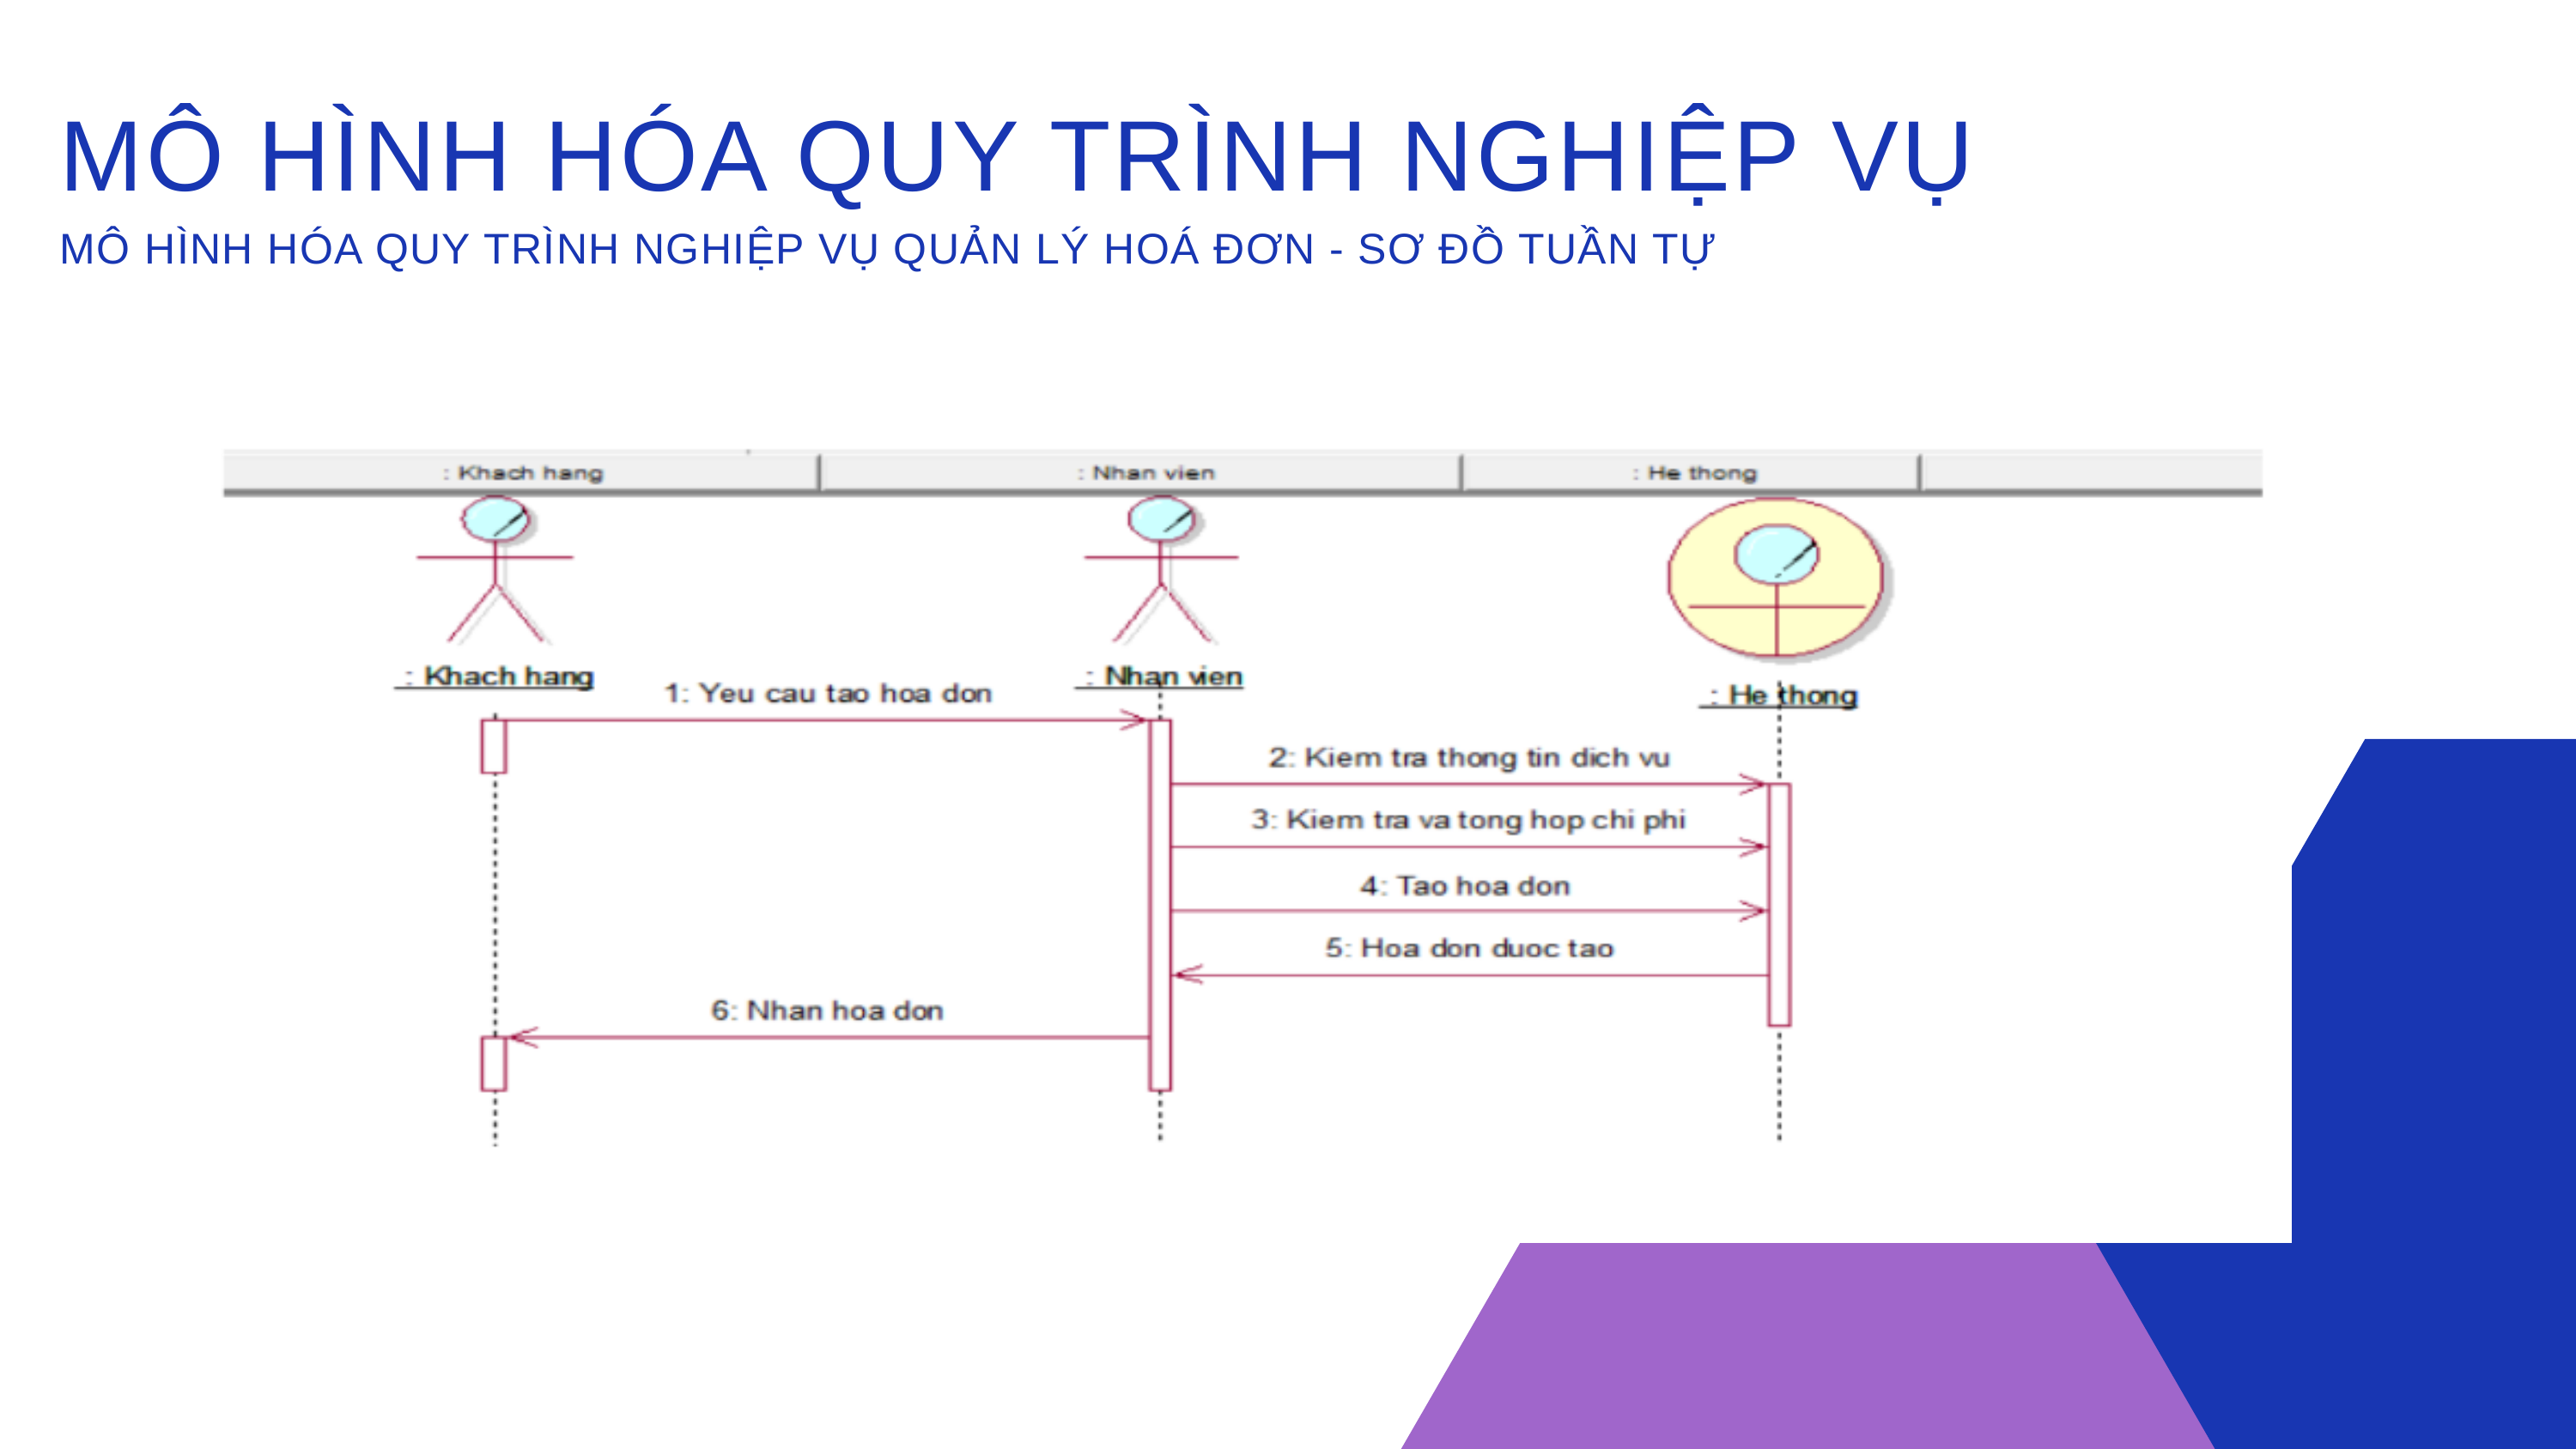

MÔ HÌNH HÓA QUY TRÌNH NGHIỆP VỤ
MÔ HÌNH HÓA QUY TRÌNH NGHIỆP VỤ QUẢN LÝ HOÁ ĐƠN - SƠ ĐỒ TUẦN TỰ